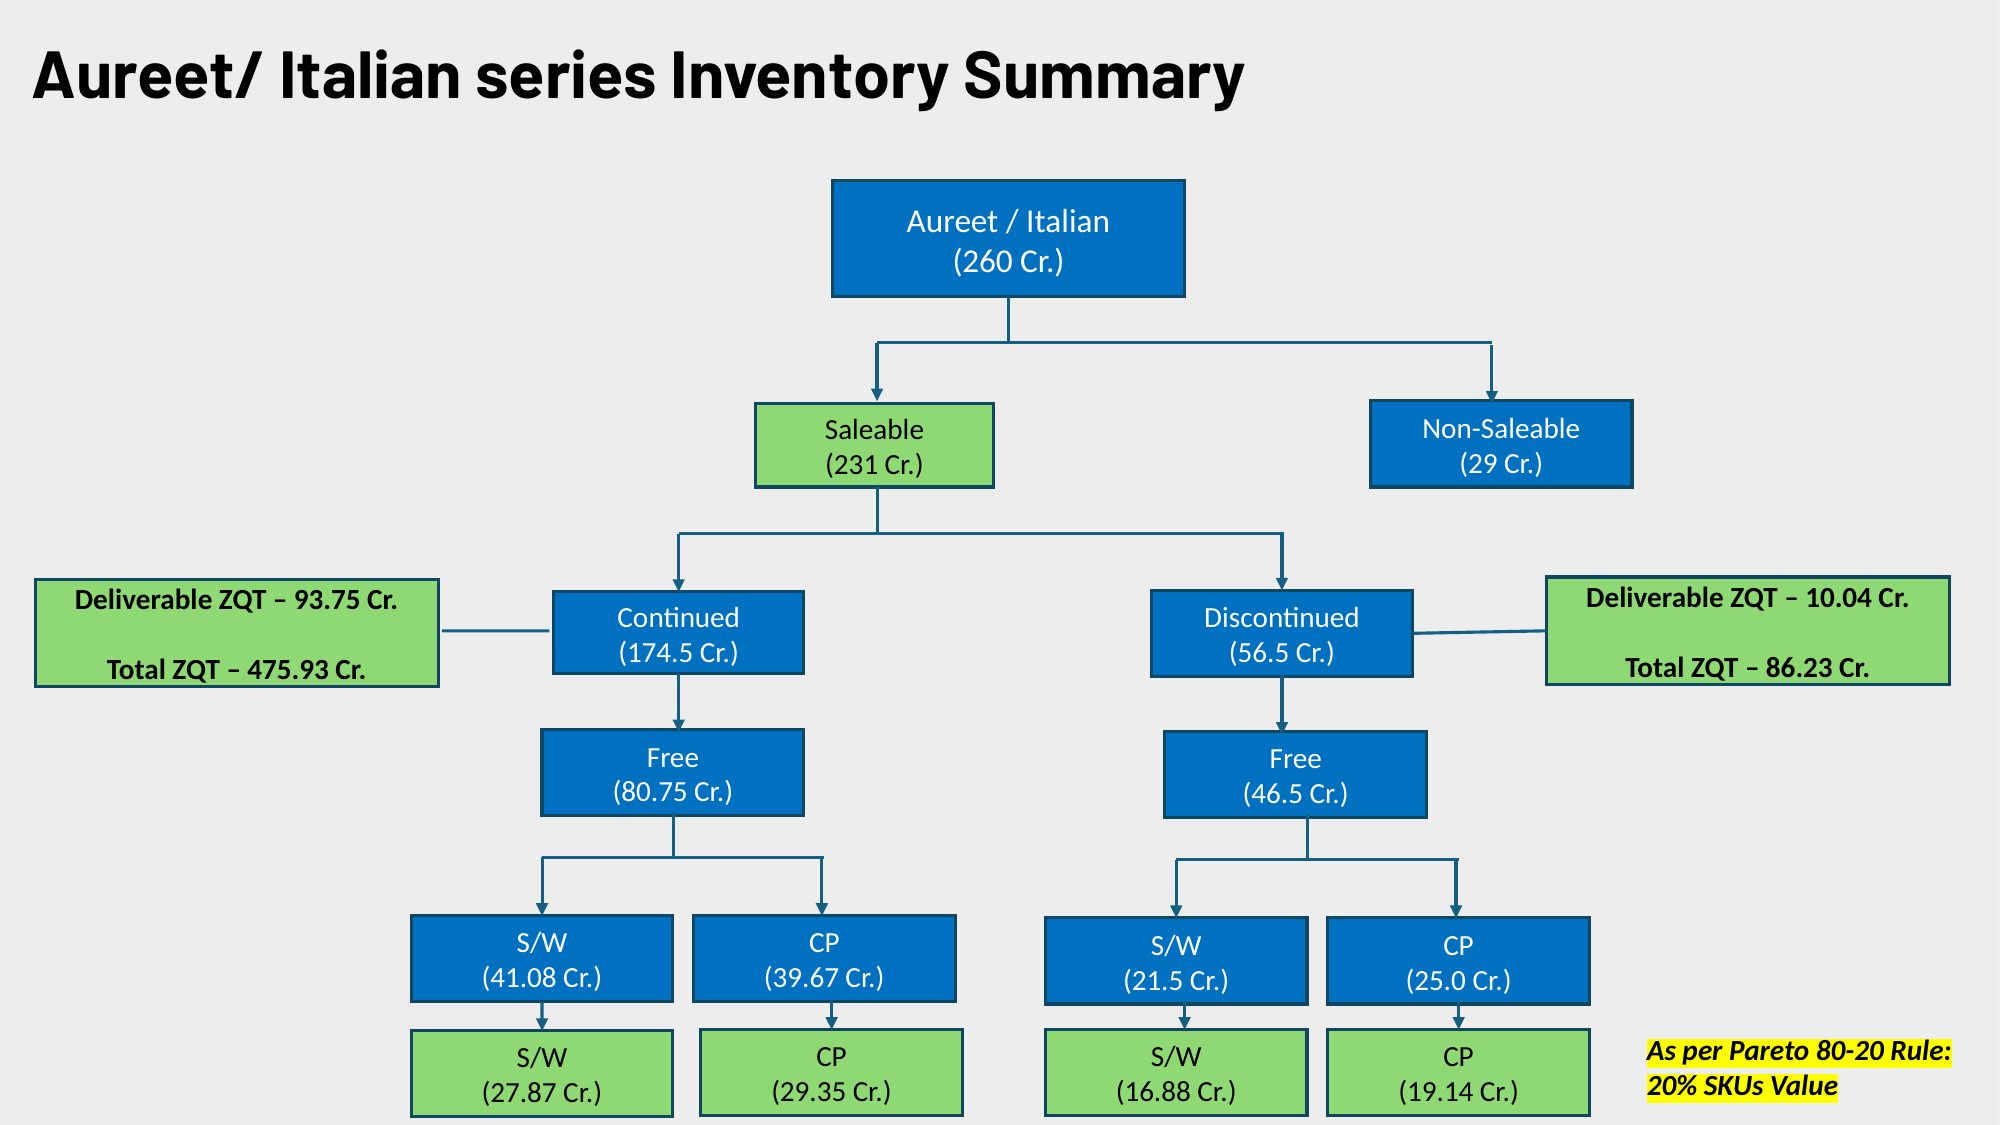

Aureet/ Italian series Inventory Summary
Aureet / Italian
(260 Cr.)
Non-Saleable
(29 Cr.)
Saleable
(231 Cr.)
Deliverable ZQT – 10.04 Cr.

Total ZQT – 86.23 Cr.
Deliverable ZQT – 93.75 Cr.

Total ZQT – 475.93 Cr.
Discontinued
(56.5 Cr.)
Continued
(174.5 Cr.)
Free
(80.75 Cr.)
Free
(46.5 Cr.)
S/W
(41.08 Cr.)
CP
(39.67 Cr.)
S/W
(21.5 Cr.)
CP
(25.0 Cr.)
As per Pareto 80-20 Rule: 20% SKUs Value
S/W
(16.88 Cr.)
CP
(29.35 Cr.)
CP
(19.14 Cr.)
S/W
(27.87 Cr.)